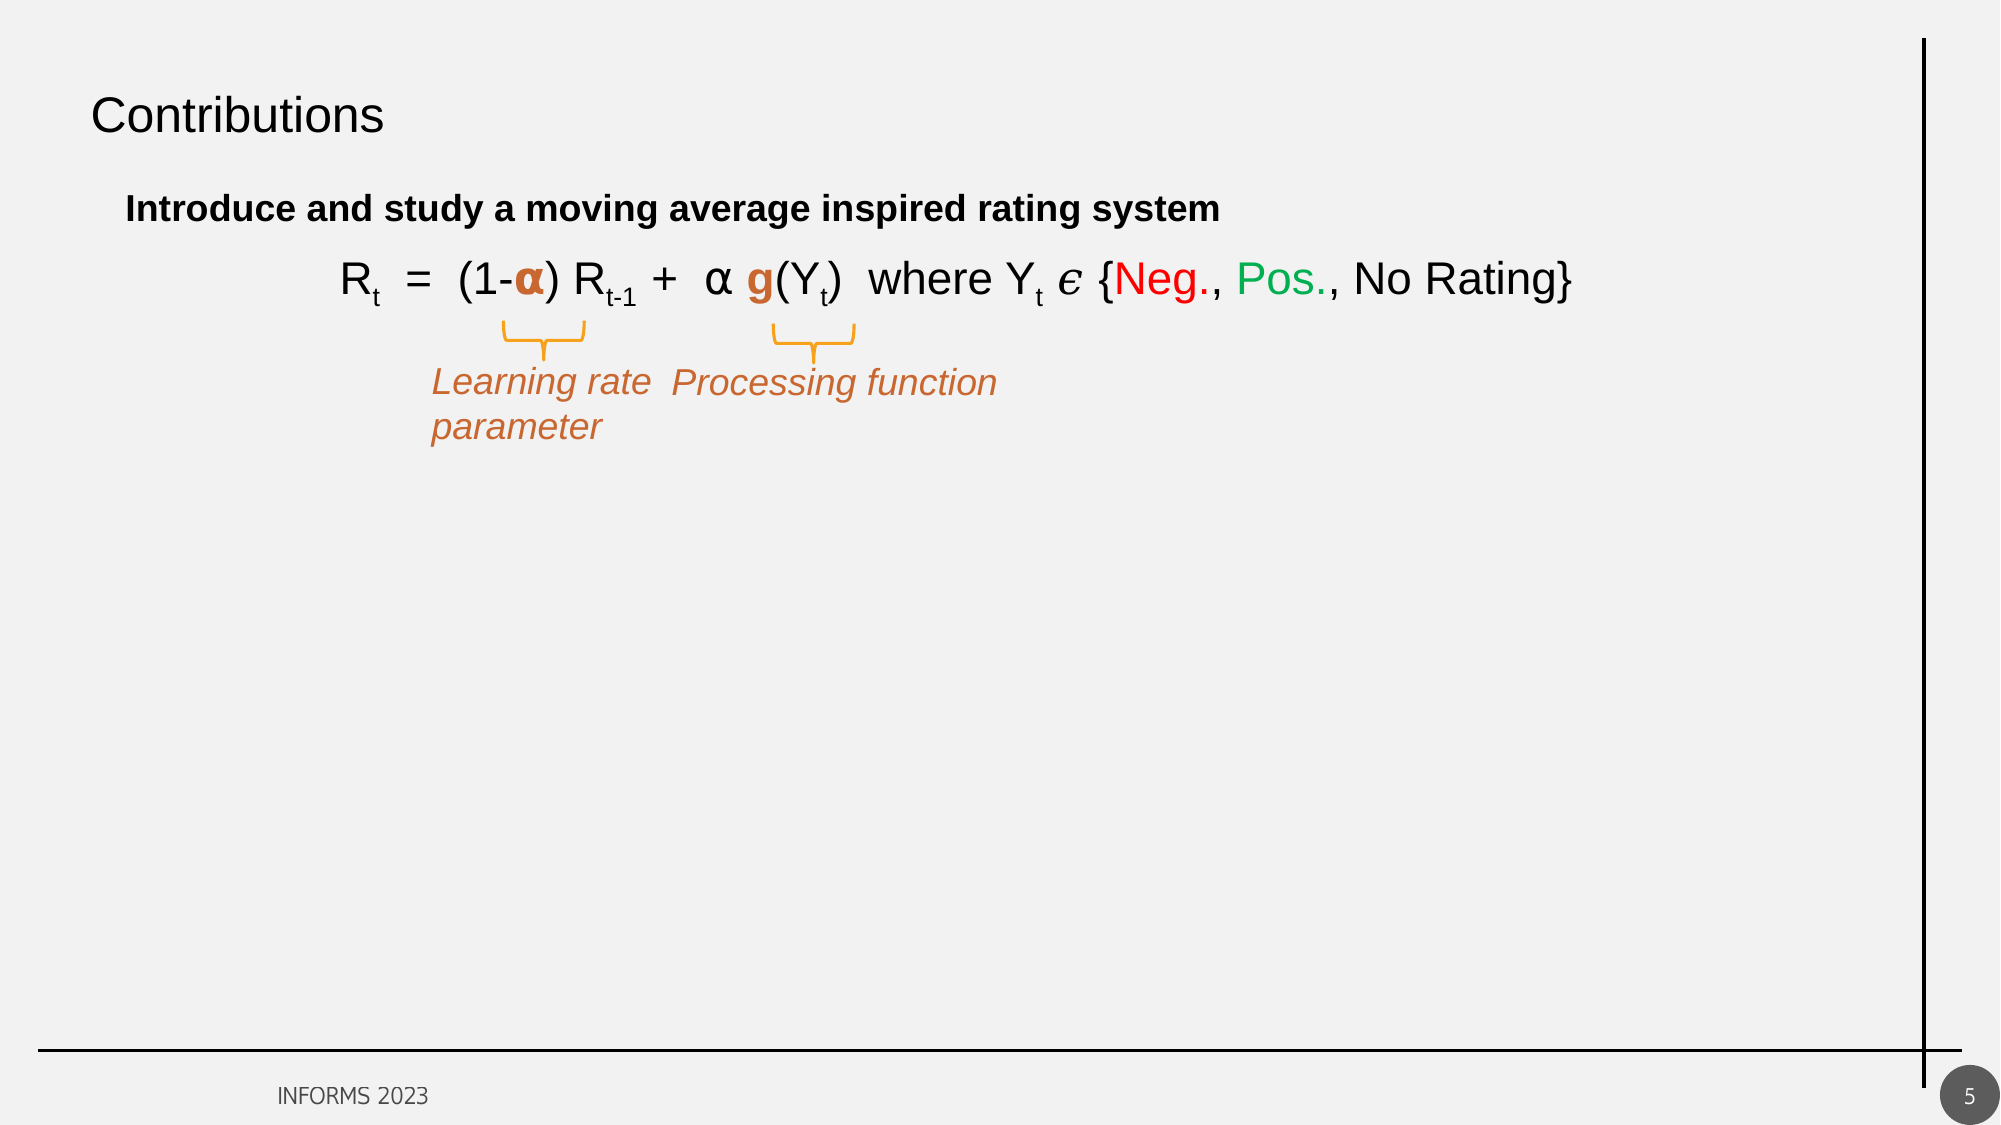

Contributions
Introduce and study a moving average inspired rating system

Rt  =  (1-⍺) Rt-1  +  ⍺ g(Yt)  where Yt 𝜖 {Neg., Pos., No Rating}

Learning rate
parameter

Processing function
5
INFORMS 2023